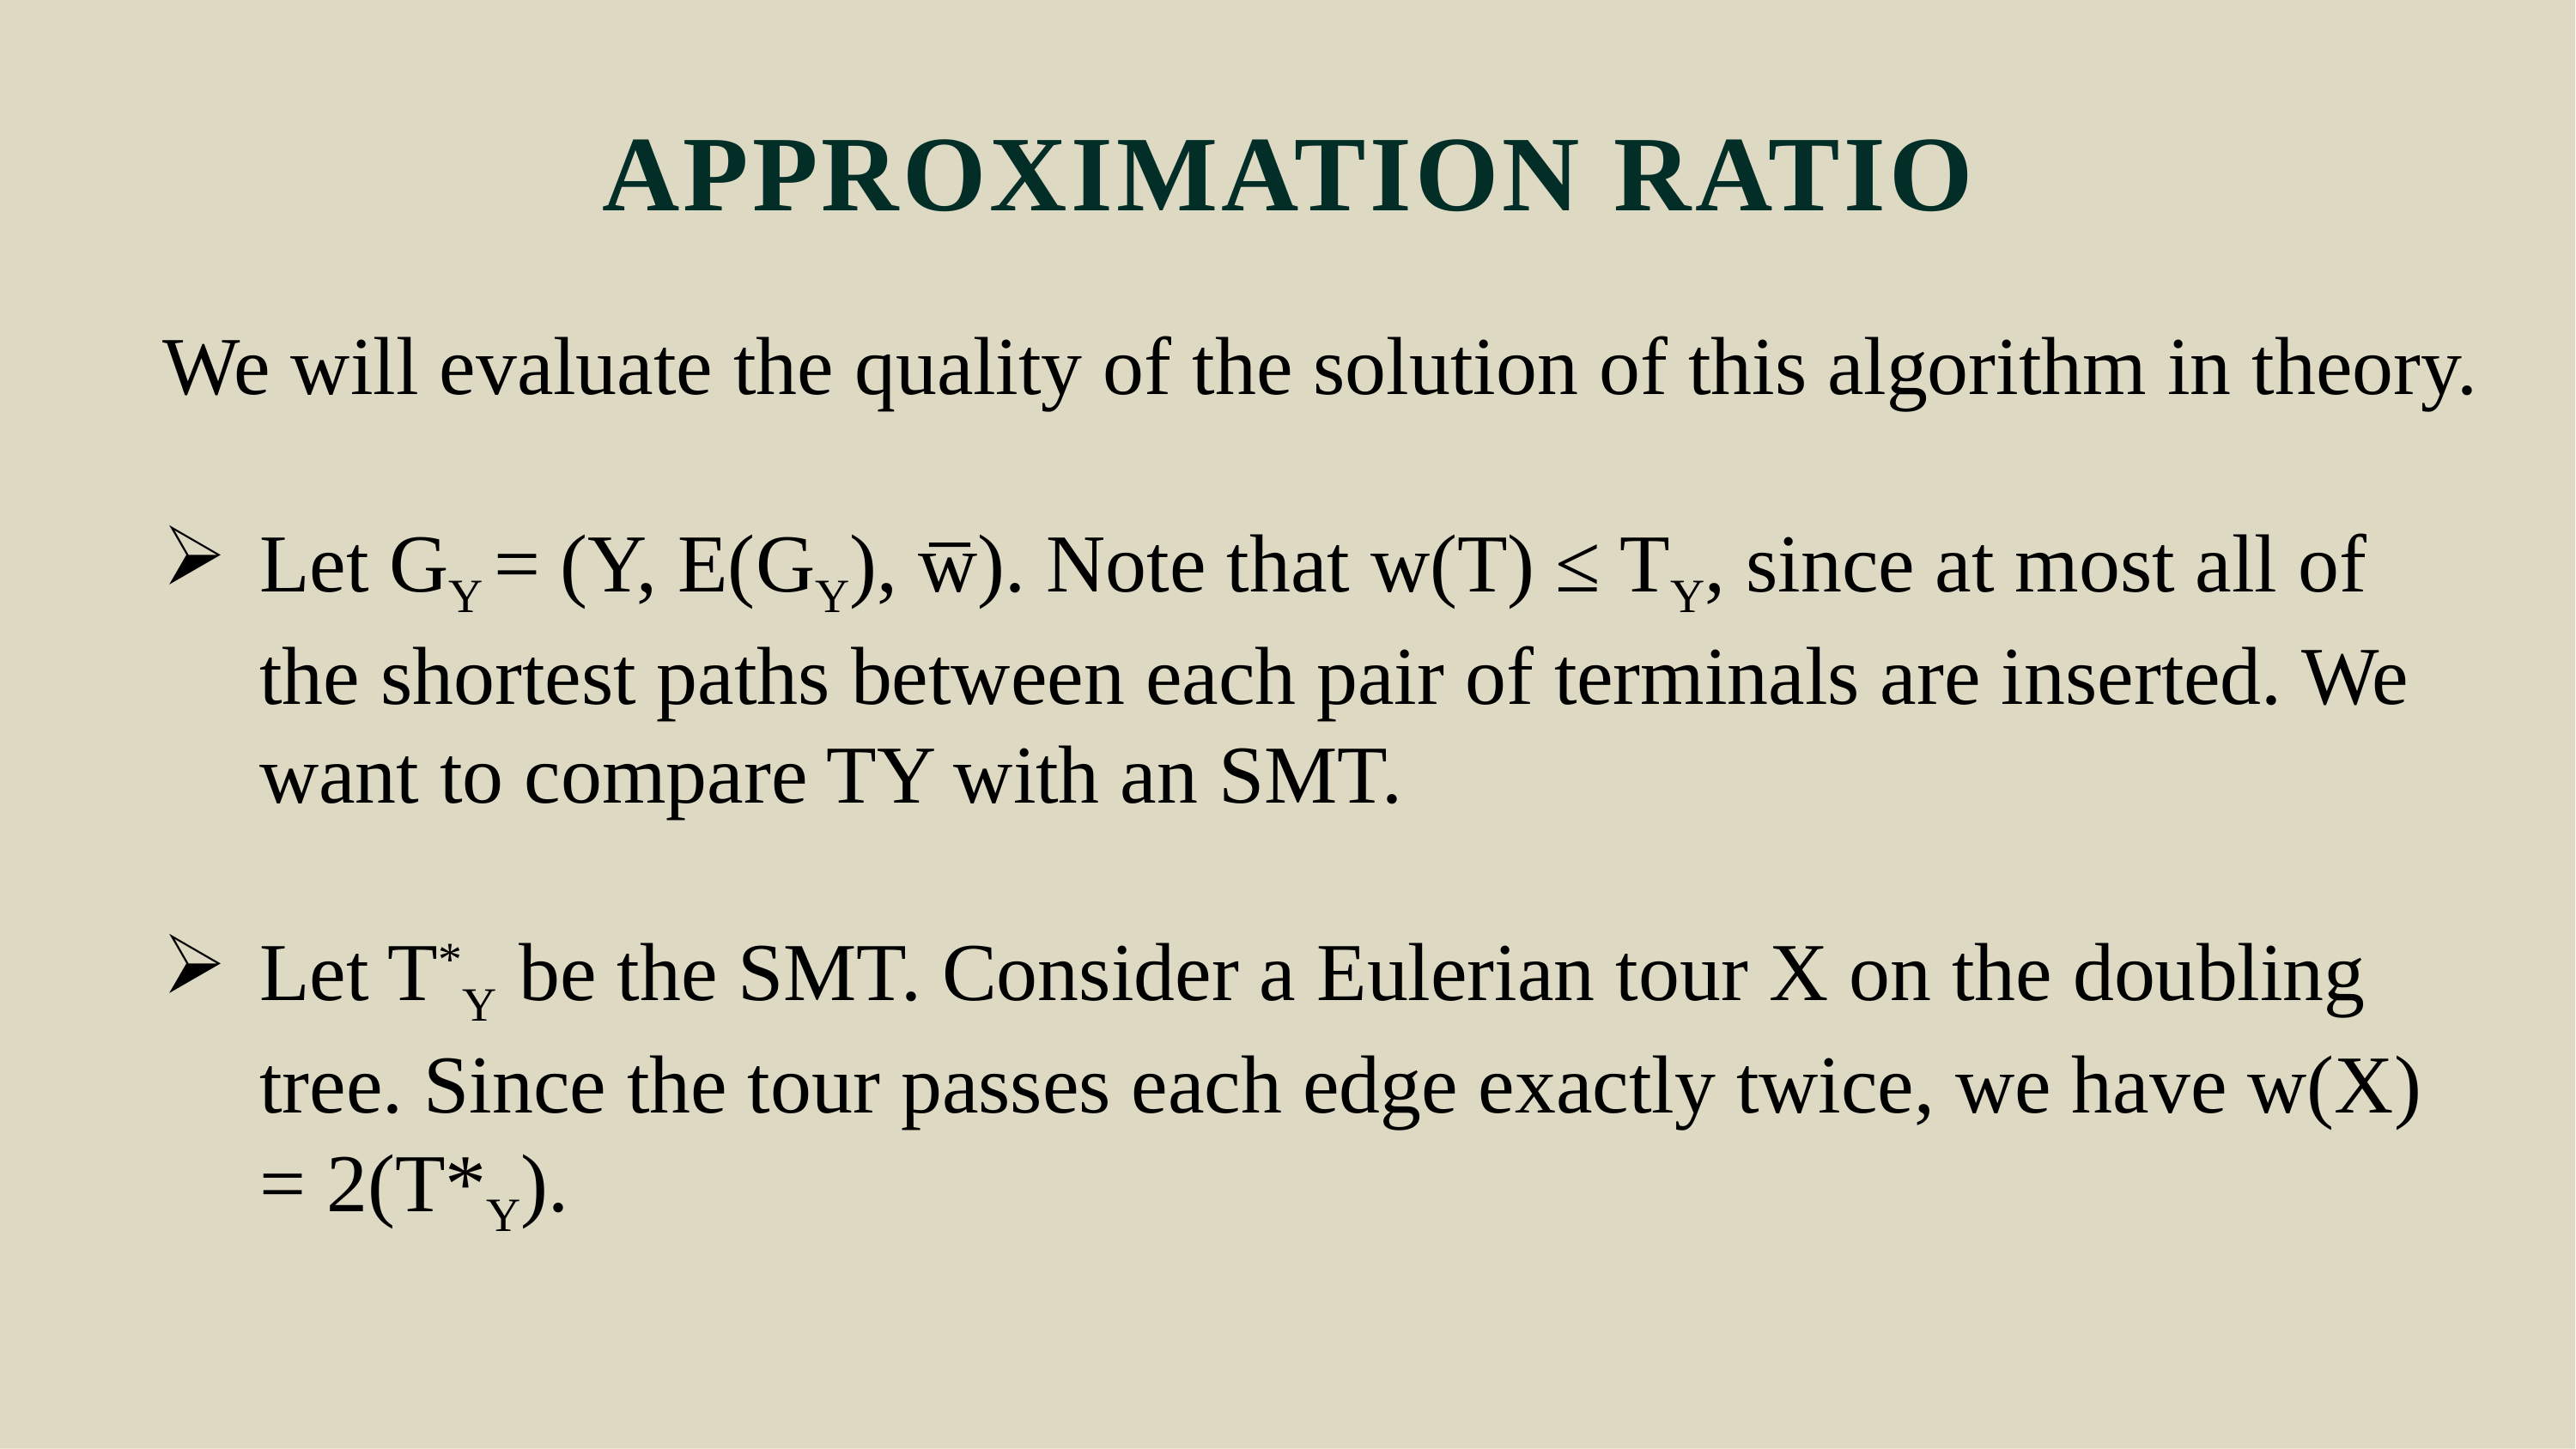

APPROXIMATION RATIO
We will evaluate the quality of the solution of this algorithm in theory.

Let GY = (Y, E(GY), w̅). Note that w(T) ≤ TY, since at most all of the shortest paths between each pair of terminals are inserted. We want to compare TY with an SMT.

Let T*Y  be the SMT. Consider a Eulerian tour X on the doubling tree. Since the tour passes each edge exactly twice, we have w(X) = 2(T*Y).